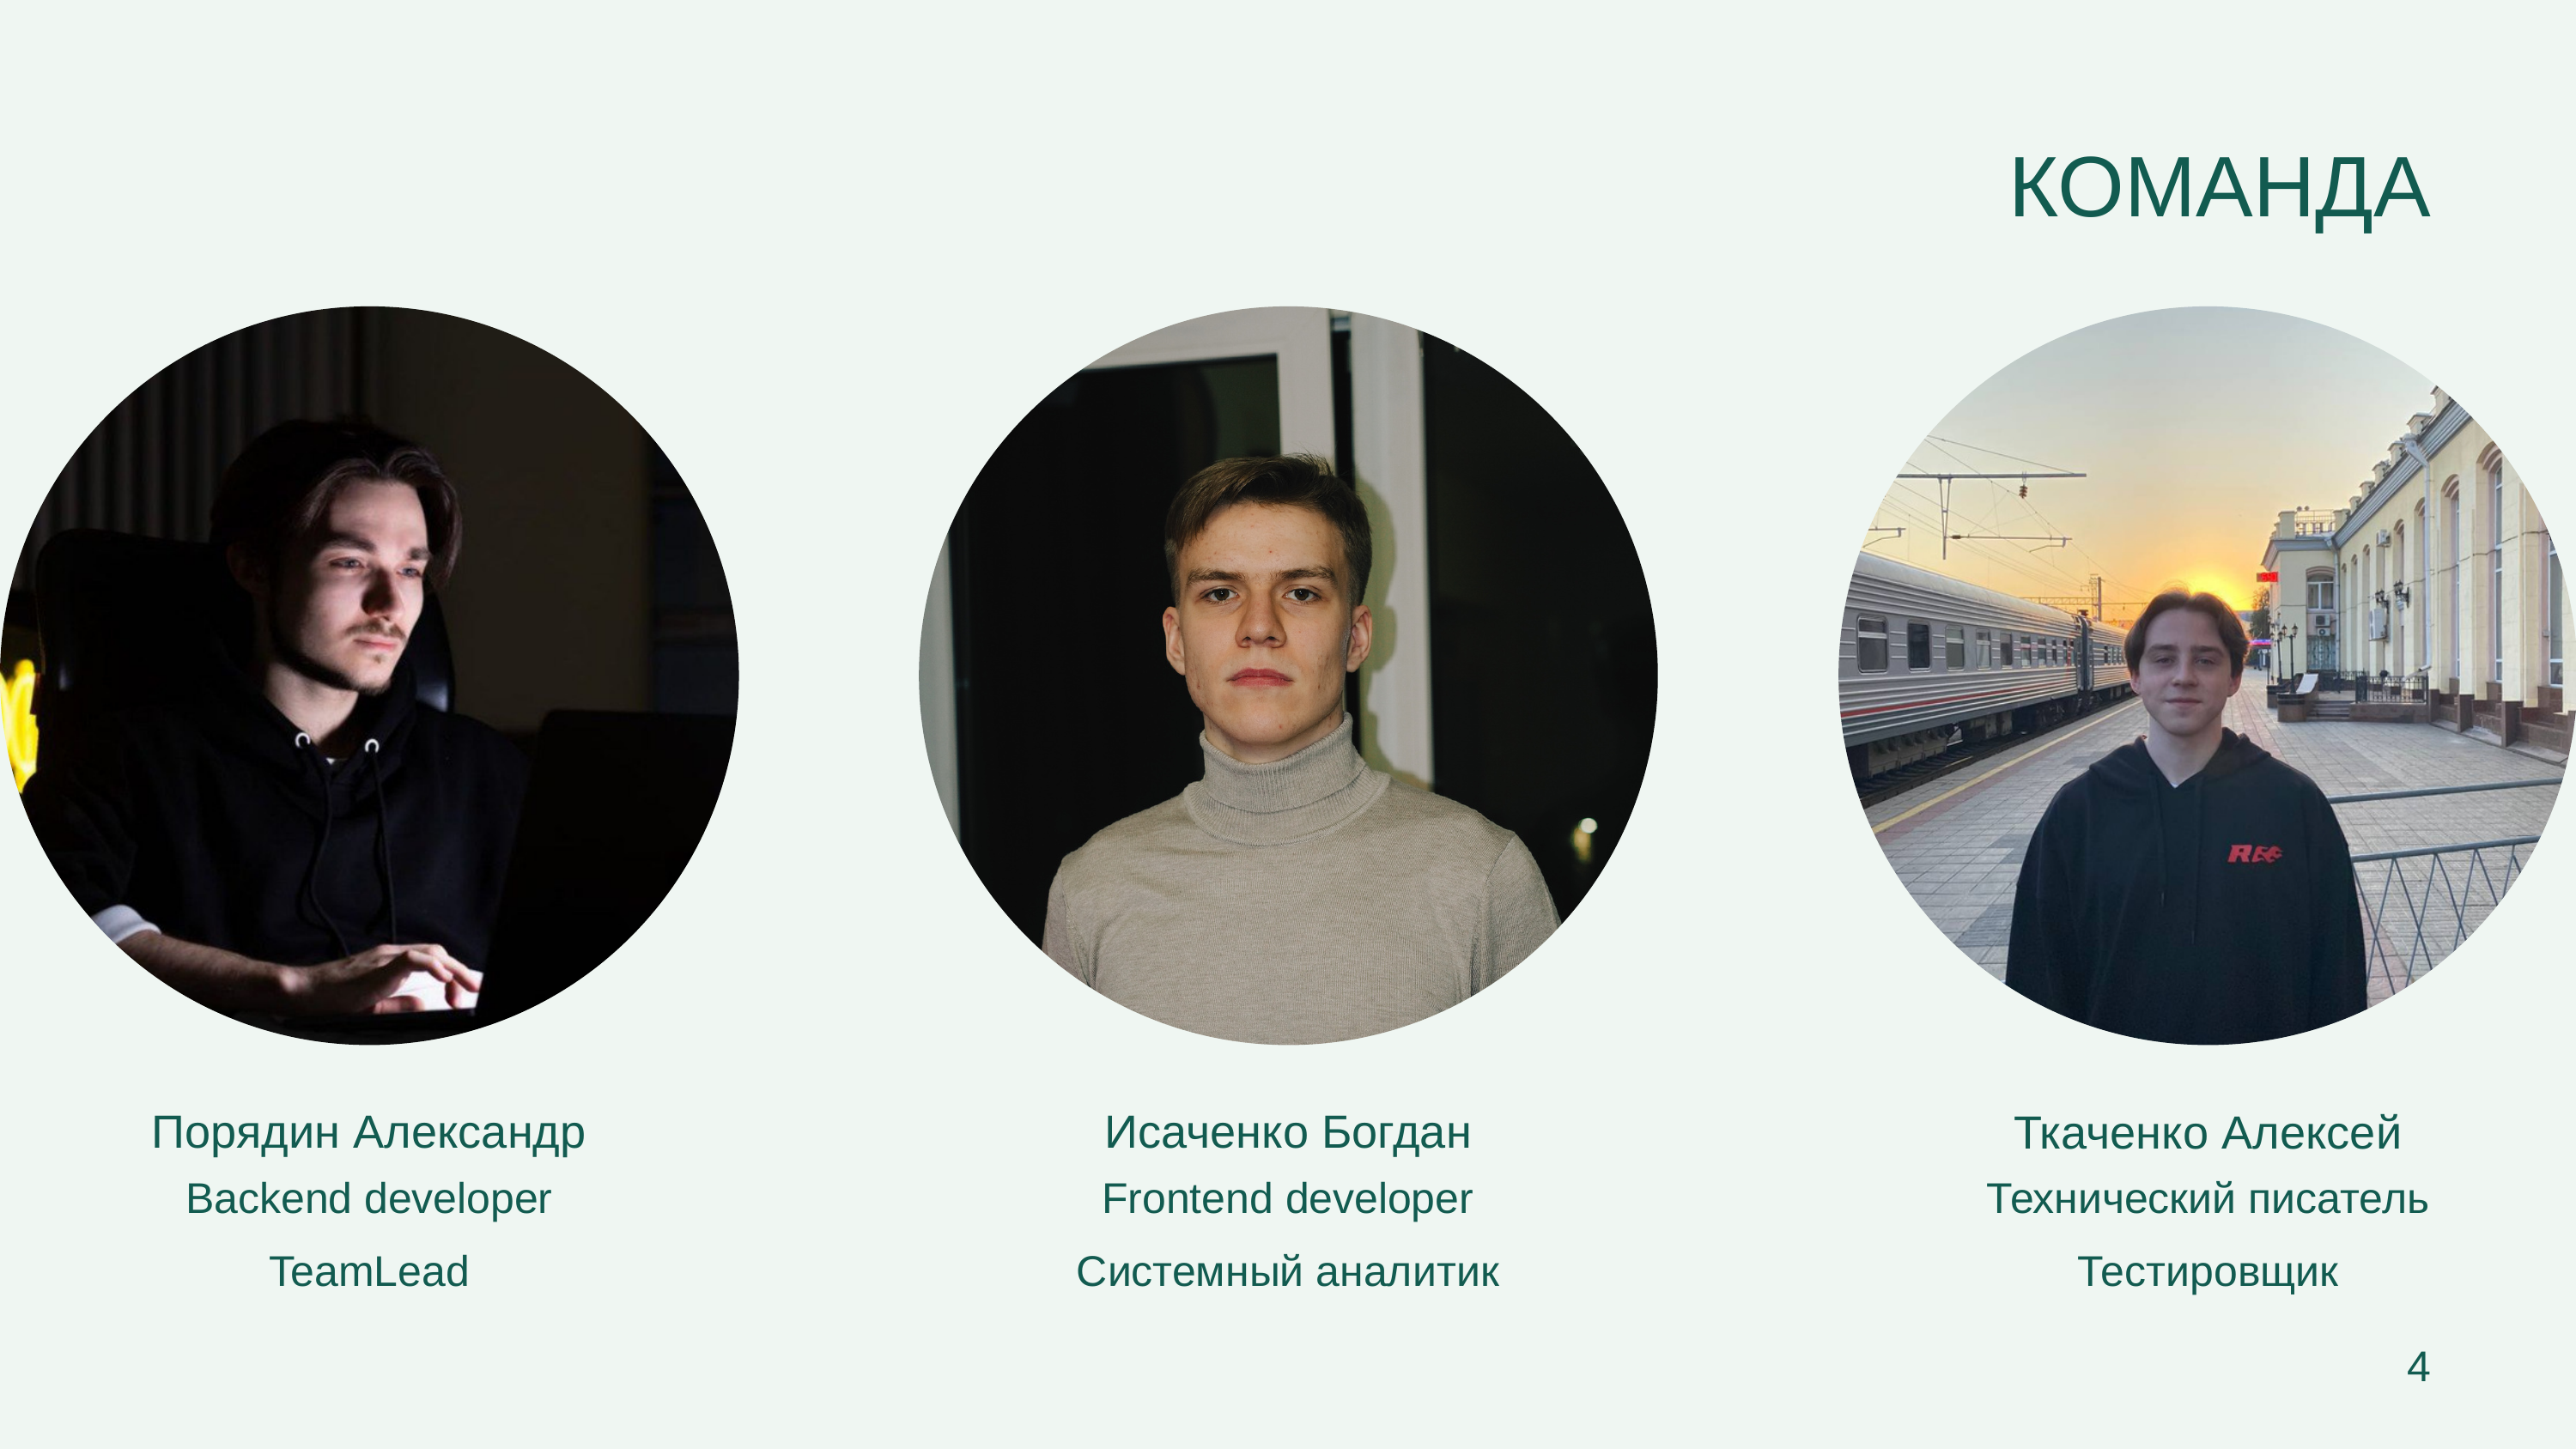

КОМАНДА

Порядин Александр
Исаченко Богдан
Ткаченко Алексей
Backend developer
TeamLead
Frontend developer
Системный аналитик
Технический писатель
Тестировщик
4